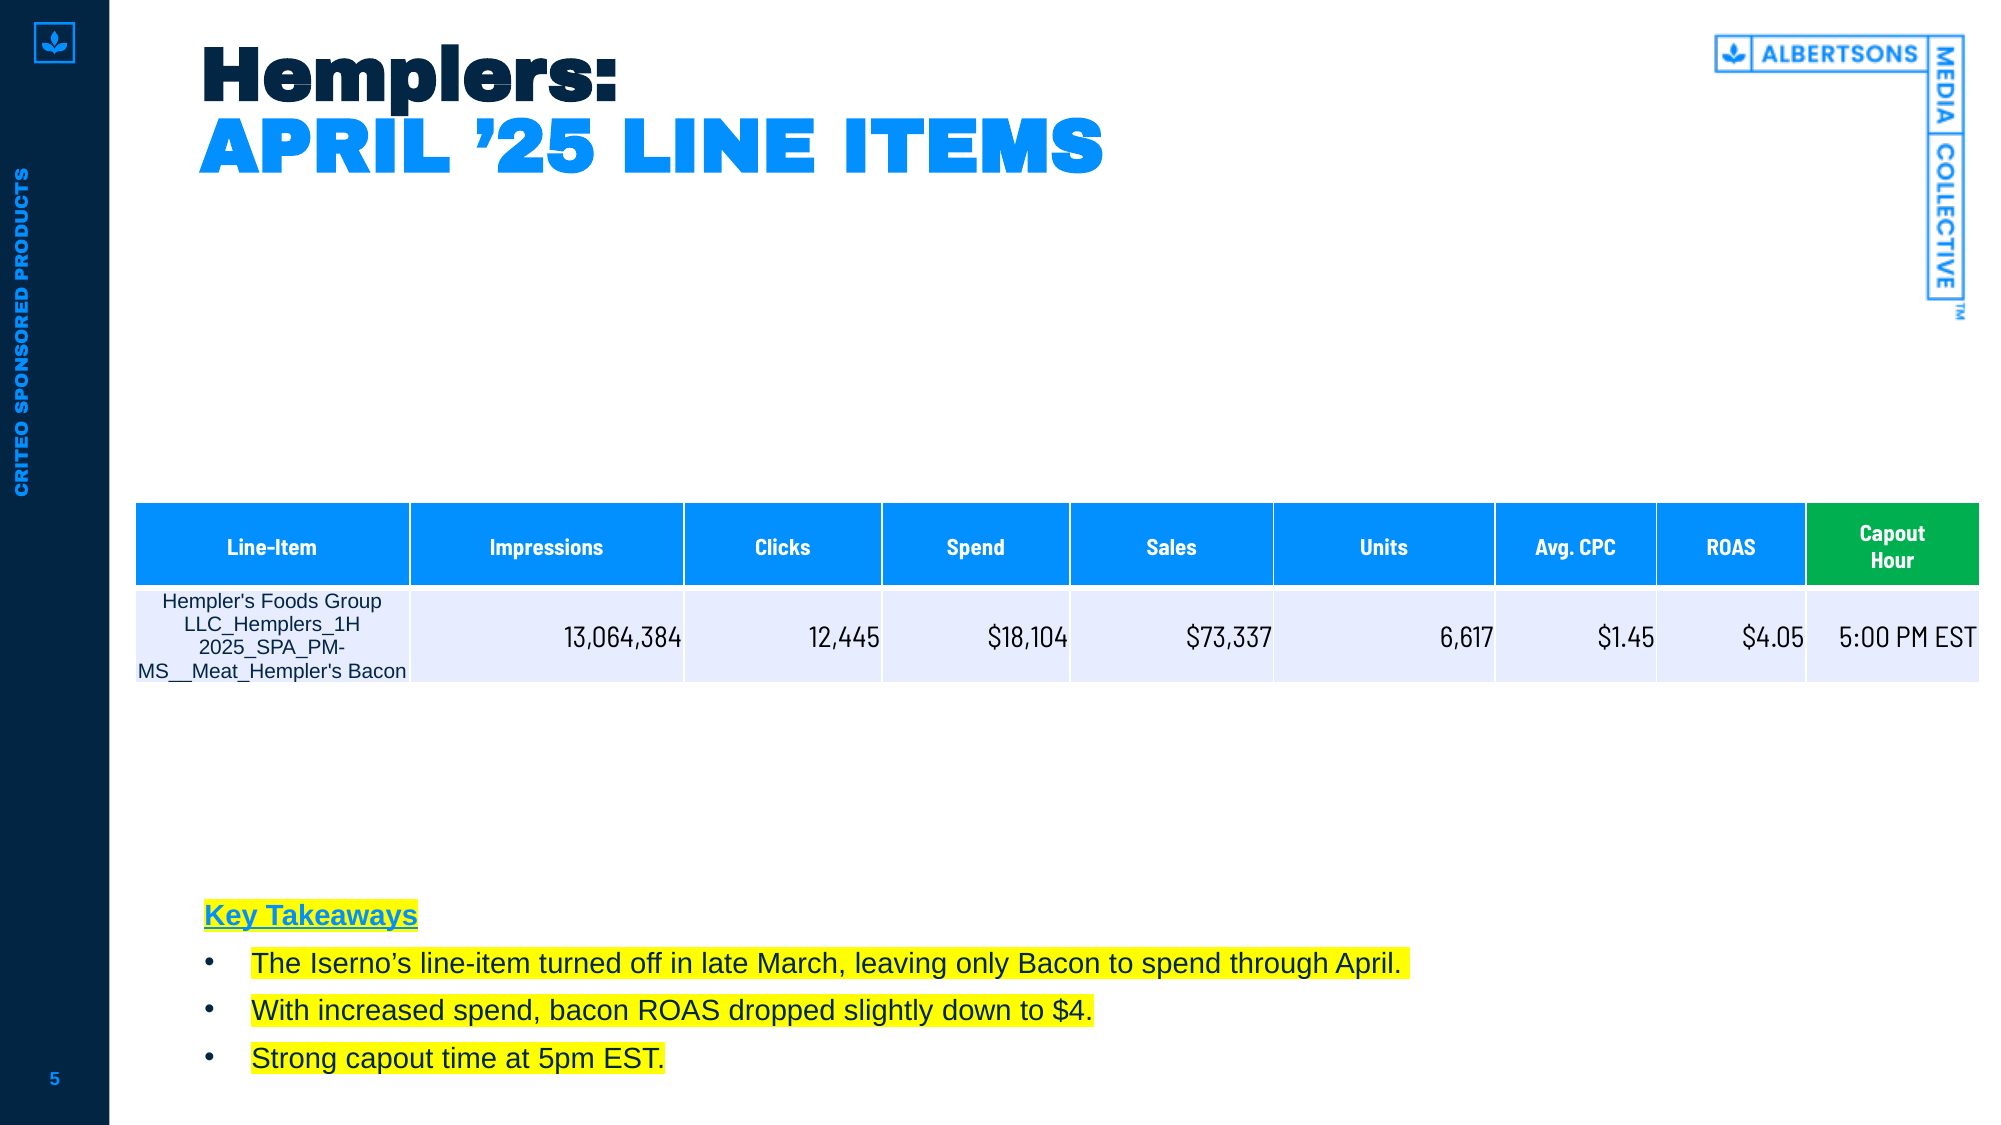

# Hemplers: APRIL ’25 LINE ITEMS
Criteo sponsored products

| Line-Item | Impressions | Clicks | Spend | Sales | Units | Avg. CPC | ROAS | Capout Hour |
| --- | --- | --- | --- | --- | --- | --- | --- | --- |
| Hempler's Foods Group LLC\_Hemplers\_1H 2025\_SPA\_PM-MS\_\_Meat\_Hempler's Bacon | 13,064,384 | 12,445 | $18,104 | $73,337 | 6,617 | $1.45 | $4.05 | 5:00 PM EST |
Key Takeaways
The Iserno’s line-item turned off in late March, leaving only Bacon to spend through April.
With increased spend, bacon ROAS dropped slightly down to $4.
Strong capout time at 5pm EST.